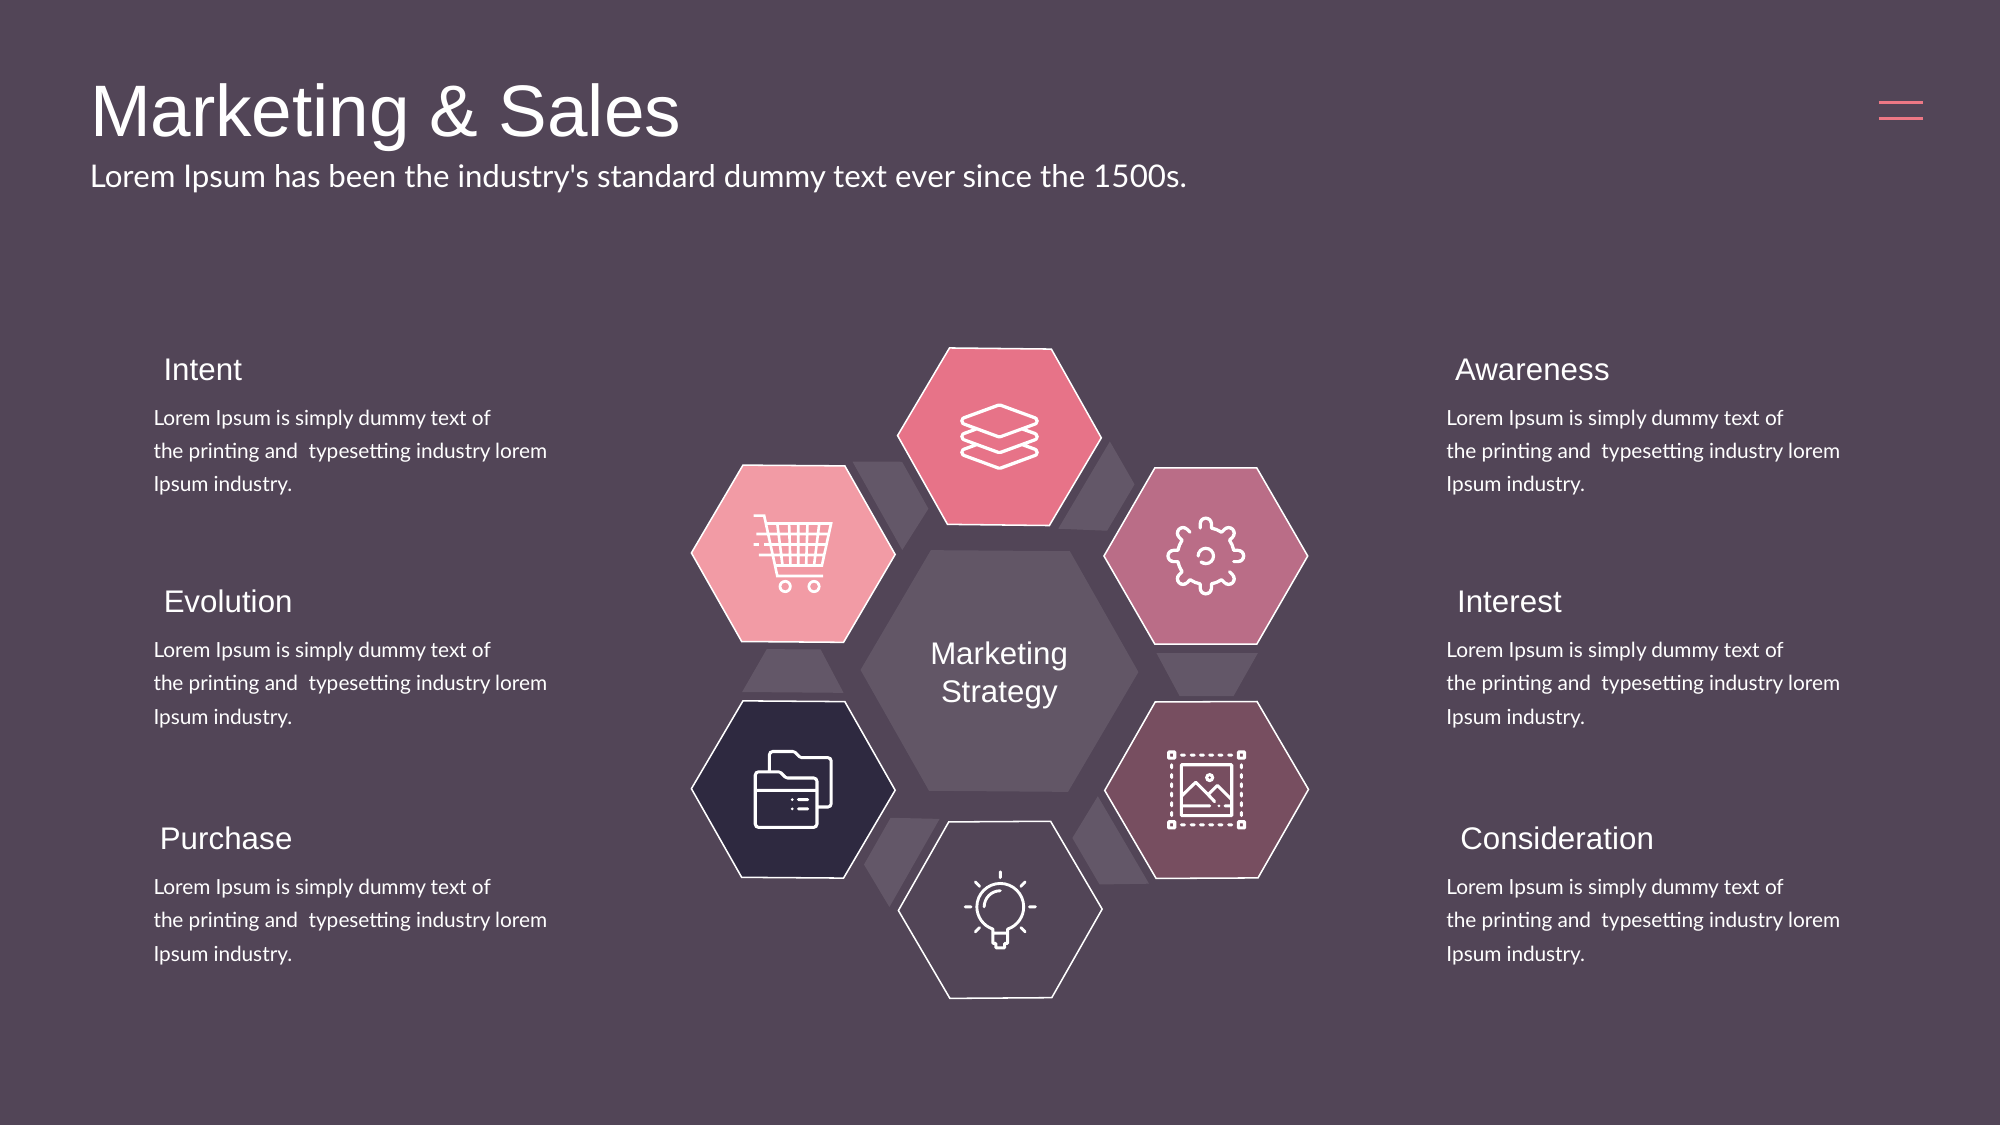

# Marketing & Sales
Lorem Ipsum has been the industry's standard dummy text ever since the 1500s.
Intent
Awareness

Lorem Ipsum is simply dummy text of
the printing and  typesetting industry lorem Ipsum industry.
Lorem Ipsum is simply dummy text of
the printing and  typesetting industry lorem Ipsum industry.

Marketing
Strategy
Evolution
Interest
Lorem Ipsum is simply dummy text of
the printing and  typesetting industry lorem Ipsum industry.
Lorem Ipsum is simply dummy text of
the printing and  typesetting industry lorem Ipsum industry.

Purchase
Consideration

Lorem Ipsum is simply dummy text of
the printing and  typesetting industry lorem Ipsum industry.
Lorem Ipsum is simply dummy text of
the printing and  typesetting industry lorem Ipsum industry.